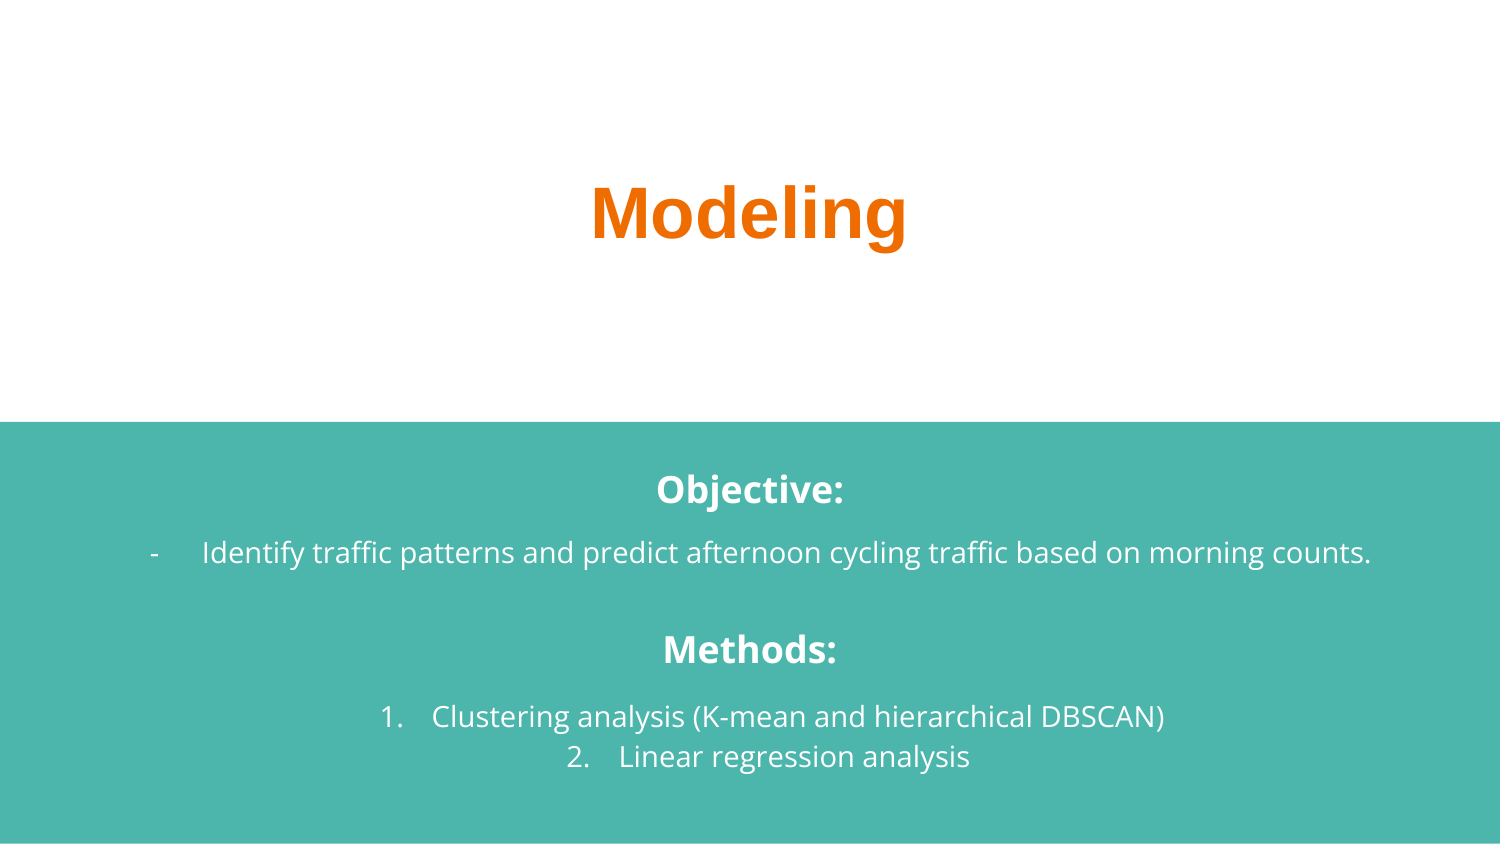

# Modeling
Objective:
Identify traffic patterns and predict afternoon cycling traffic based on morning counts.
Methods:
Clustering analysis (K-mean and hierarchical DBSCAN)
Linear regression analysis